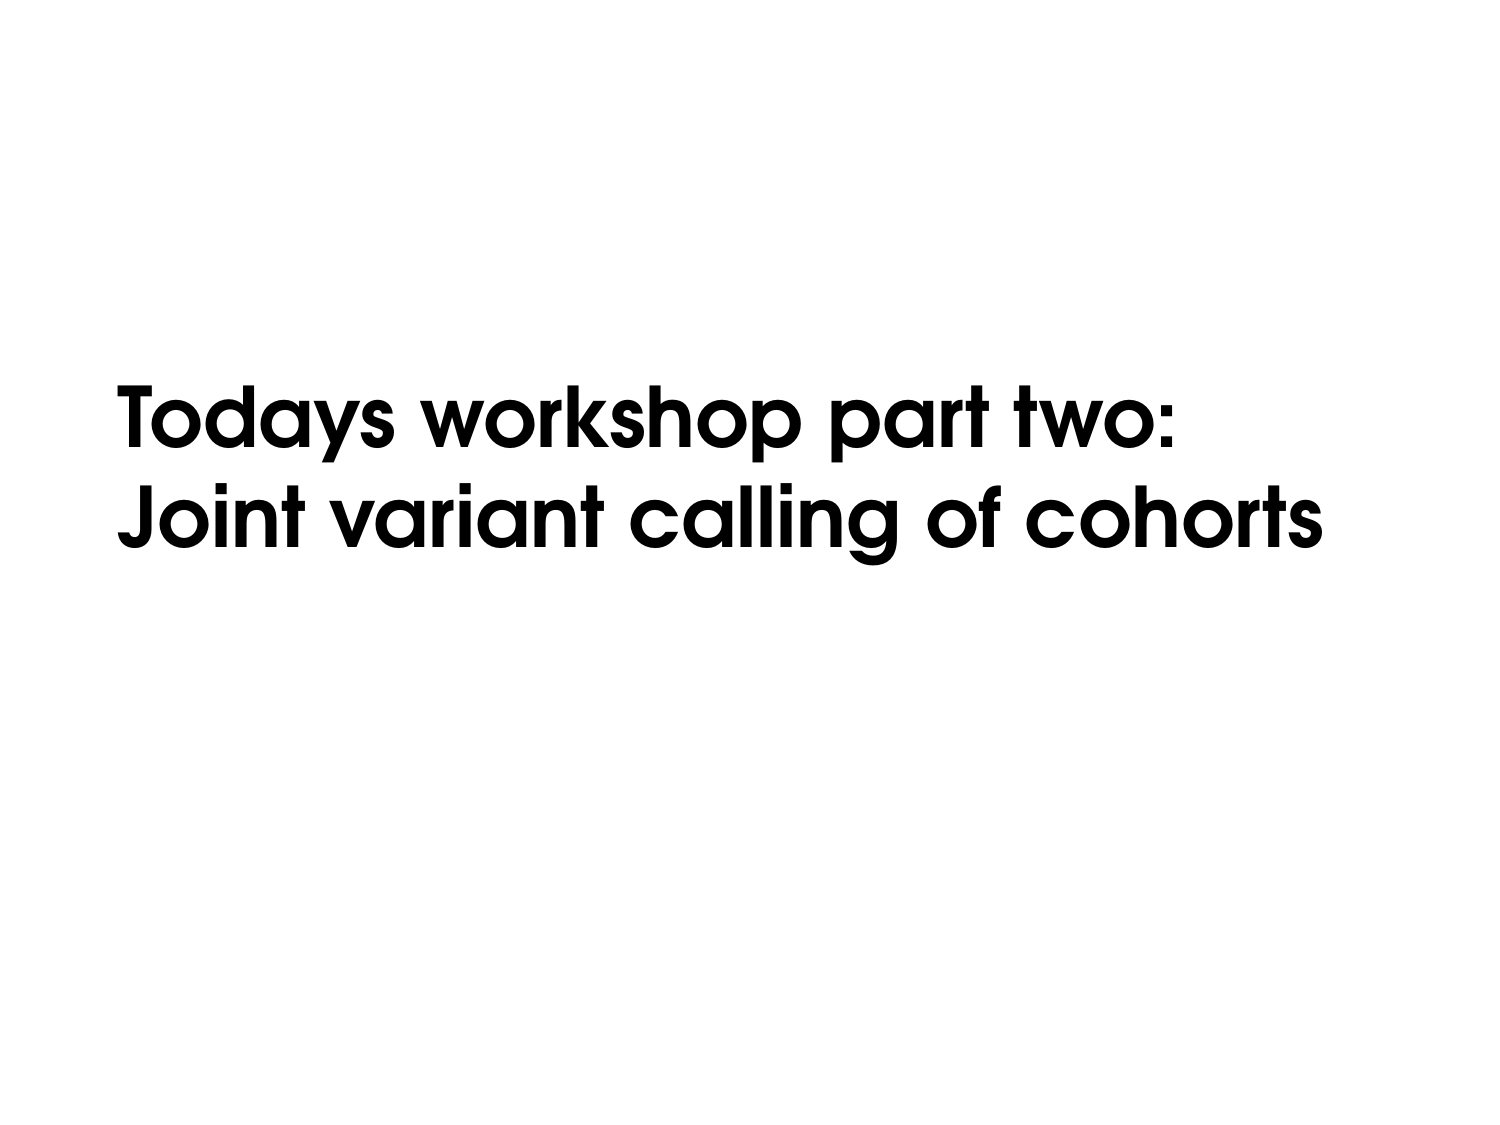

# Todays workshop part two: Joint variant calling of cohorts